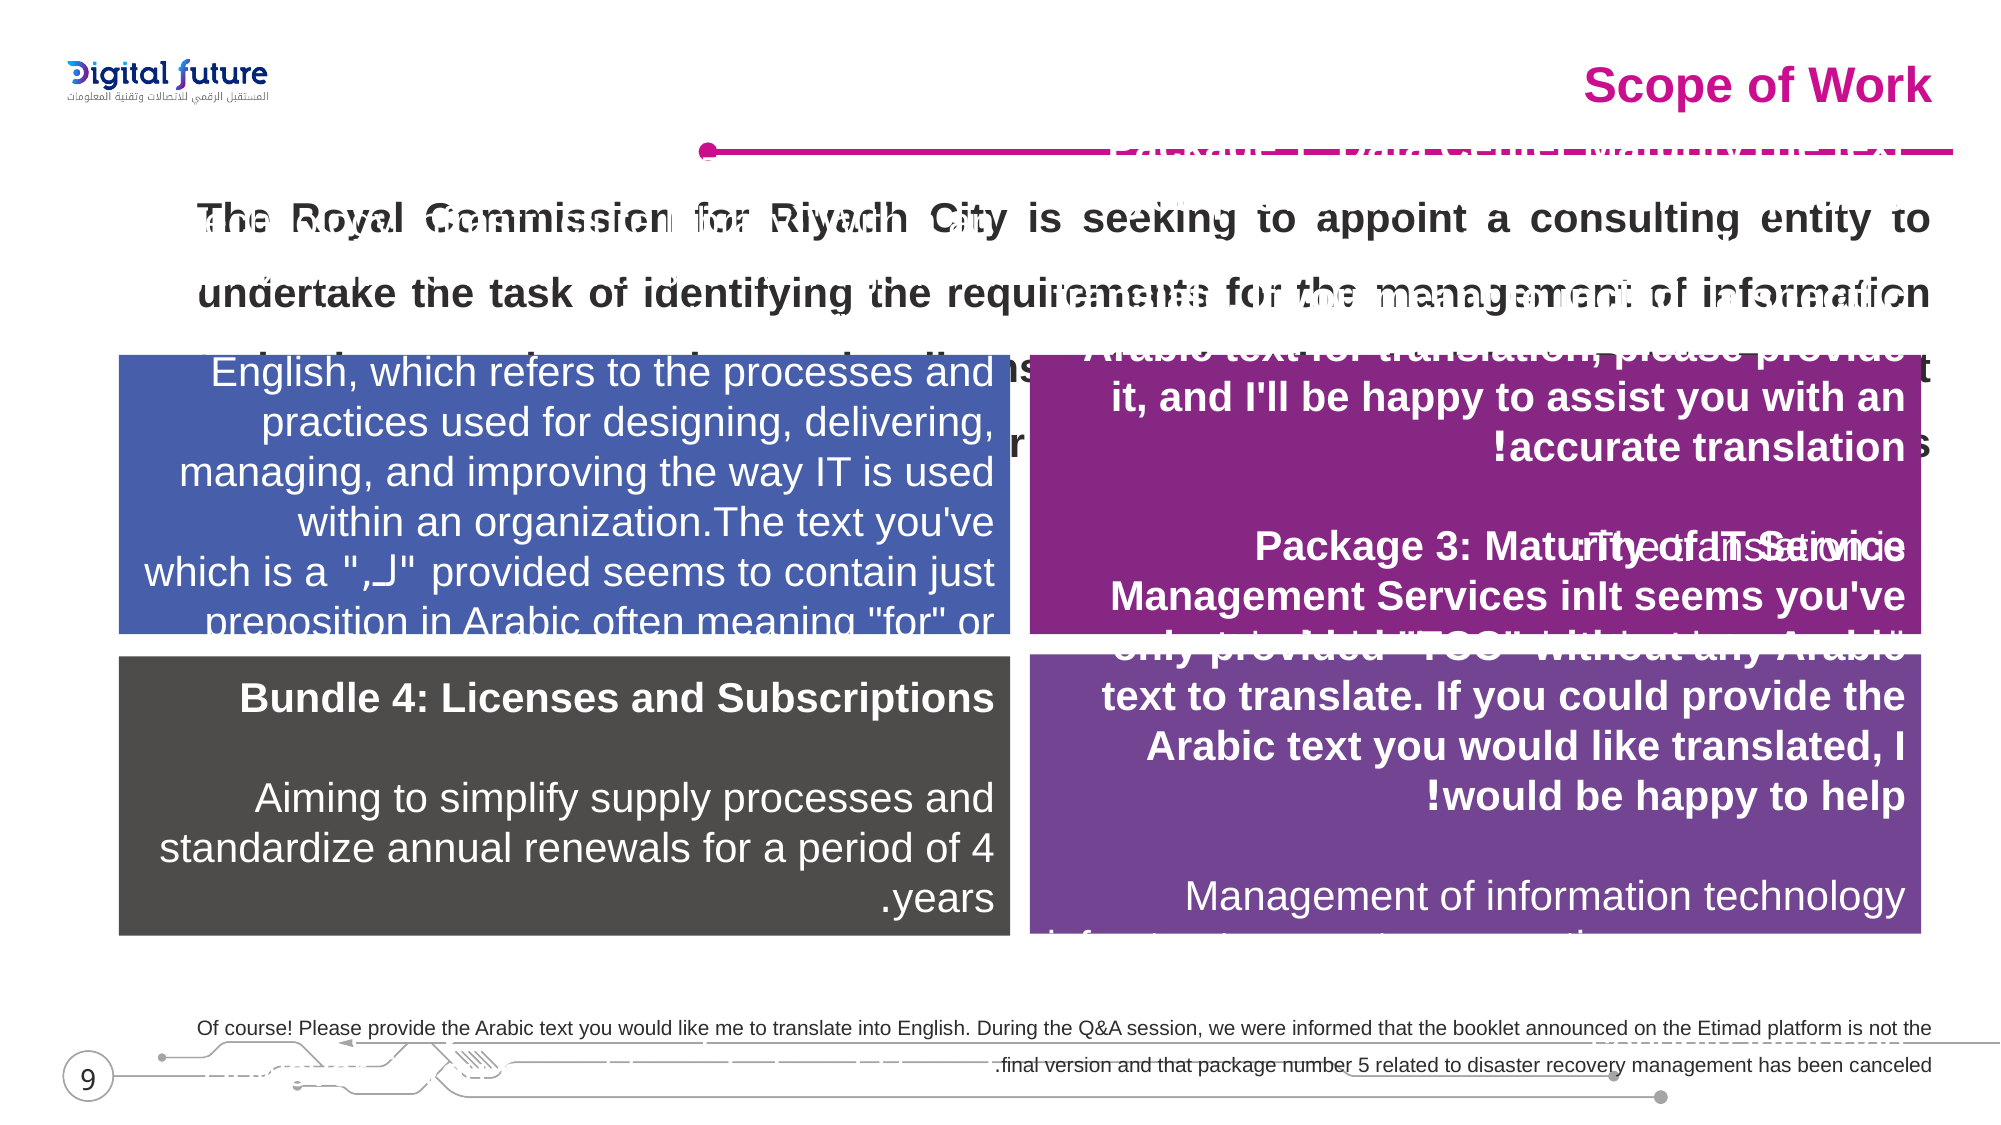

Scope of Work
The Royal Commission for Riyadh City is seeking to appoint a consulting entity to undertake the task of identifying the requirements for the management of information technology services and renewing licenses for the King Abdulaziz Public Transport Project in Riyadh, for a period of 4 years, through 4 work packages.*
Package 2: Improvement and IntegrationITIL (Information Technology Infrastructure Library) is a set of practices for IT service management (ITSM) that focuses on aligning IT services with the needs of the business. It provides a framework for the development, delivery, and improvement of IT services. Through an organizationITSM

Translation: IT Service Management

Implementation of PrinciplesITIL (Information Technology Infrastructure Library)"Within an Organization"ITSM translates to "Management of Information Technology Services" in English, which refers to the processes and practices used for designing, delivering, managing, and improving the way IT is used within an organization.The text you've provided seems to contain just "لـ," which is a preposition in Arabic often meaning "for" or "to." Since it lacks context or additional words, I cannot provide a broader translation or interpretation. If you have a longer text or additional context that you'd like translated, please share that, and I'd be happy to help!It seems like you've provided "TCC" which appears to be an acronym or specific term that typically does not require translation. However, if you meant to include additional Arabic text for translation, please provide that text and I would be happy to assist you with the translation.Focusing on delivering value, alignment, and continuous improvement. This includes iterative enhancements through change management, service catalog, and incident and problem management.
Package 1: Data Center MaturityThe text you provided, "TCC," doesn't appear to contain Arabic words or phrases to translate. If you meant to include a specific Arabic text for translation, please provide it, and I'll be happy to assist you with an accurate translation!

The translation is:

"It includes improving the data center environment through strategic initiatives, including business engineering, business continuity, and information security consulting."
Package 3: Maturity of IT Service Management Services inIt seems you've only provided "TCC" without any Arabic text to translate. If you could provide the Arabic text you would like translated, I would be happy to help!

Management of information technology infrastructure, system operations, governance, email, domain services, and information security interface.
Bundle 4: Licenses and Subscriptions

Aiming to simplify supply processes and standardize annual renewals for a period of 4 years.
Of course! Please provide the Arabic text you would like me to translate into English. During the Q&A session, we were informed that the booklet announced on the Etimad platform is not the final version and that package number 5 related to disaster recovery management has been canceled.